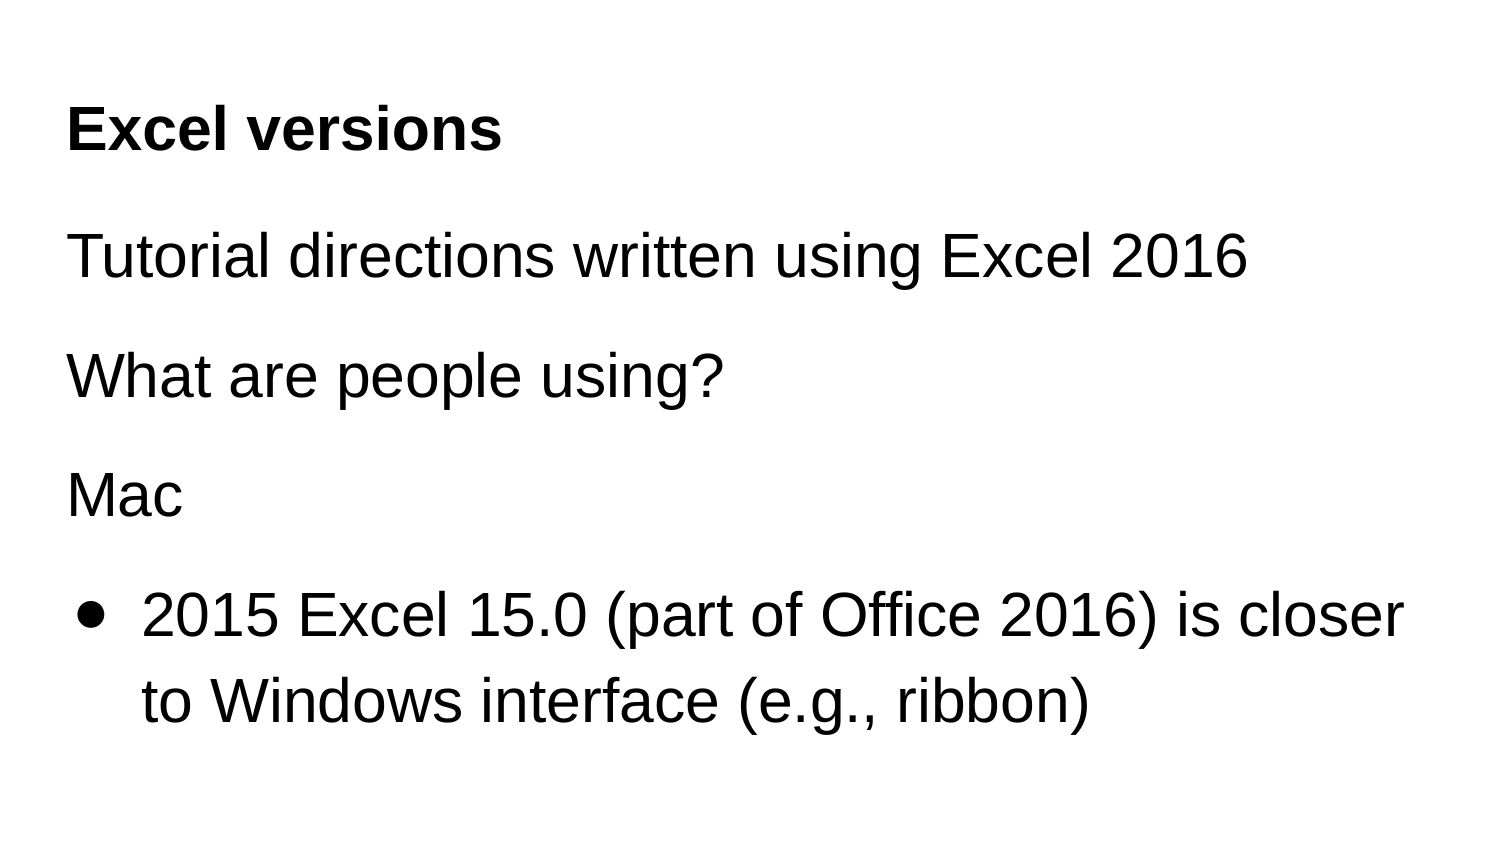

# Excel versions
Tutorial directions written using Excel 2016
What are people using?
Mac
2015 Excel 15.0 (part of Office 2016) is closer to Windows interface (e.g., ribbon)